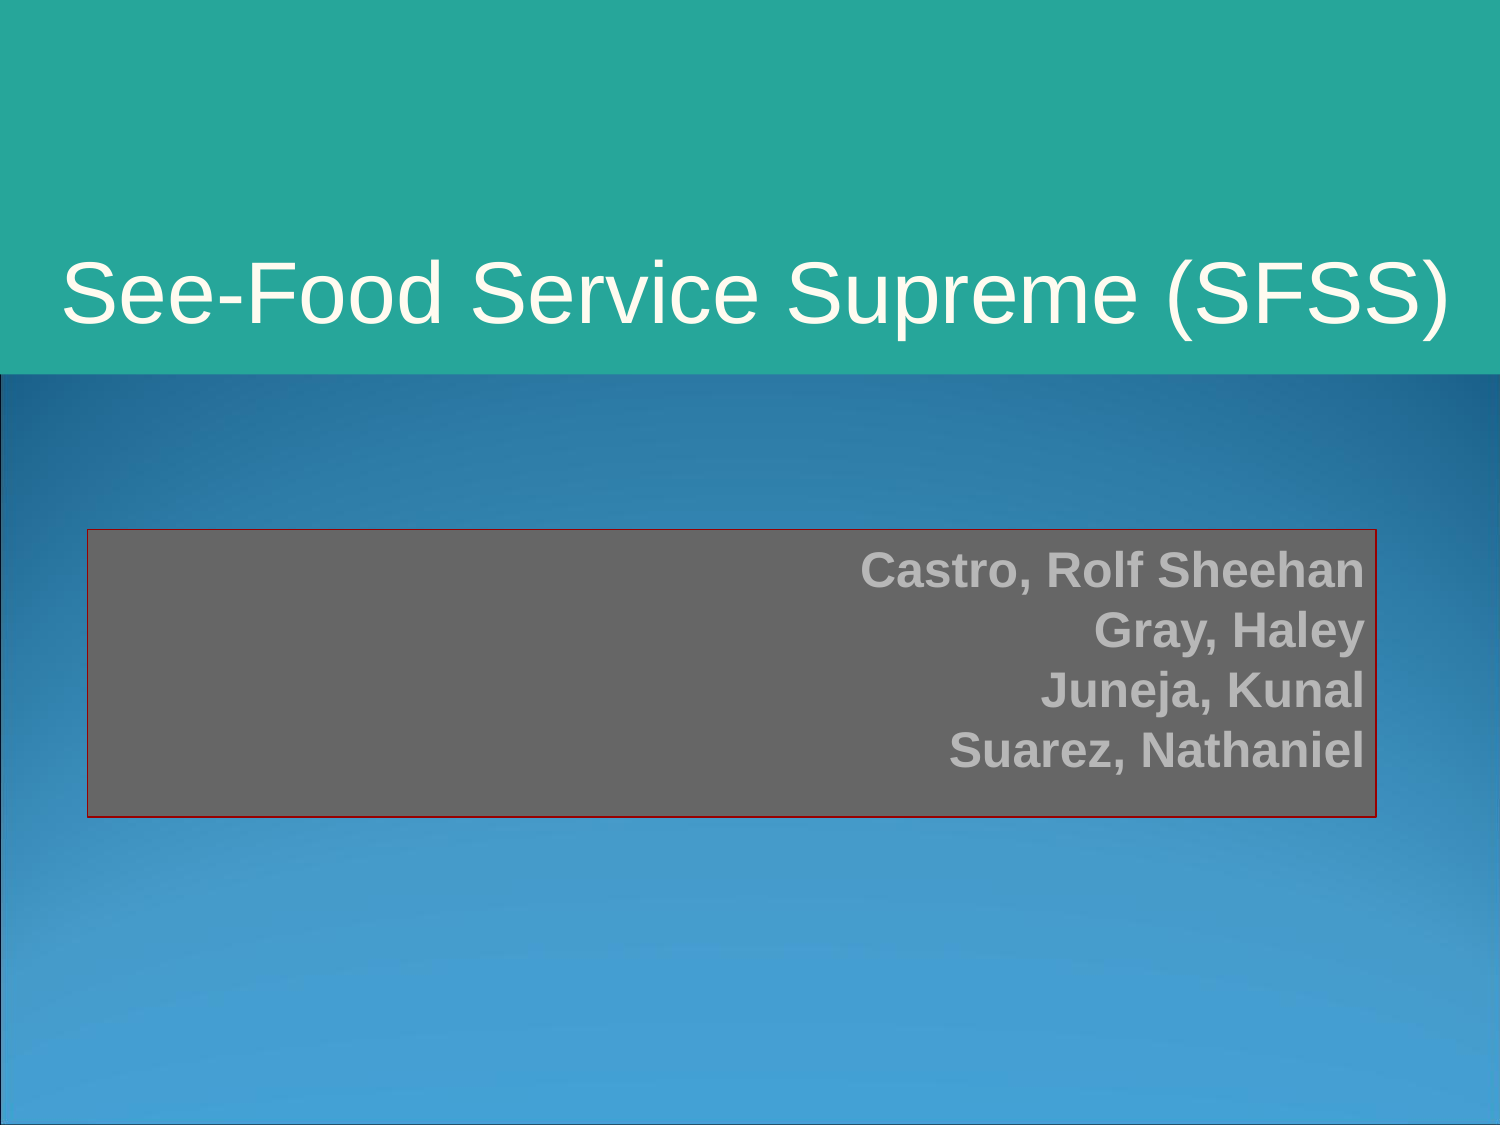

# See-Food Service Supreme (SFSS)
Castro, Rolf Sheehan
Gray, Haley
Juneja, Kunal
Suarez, Nathaniel